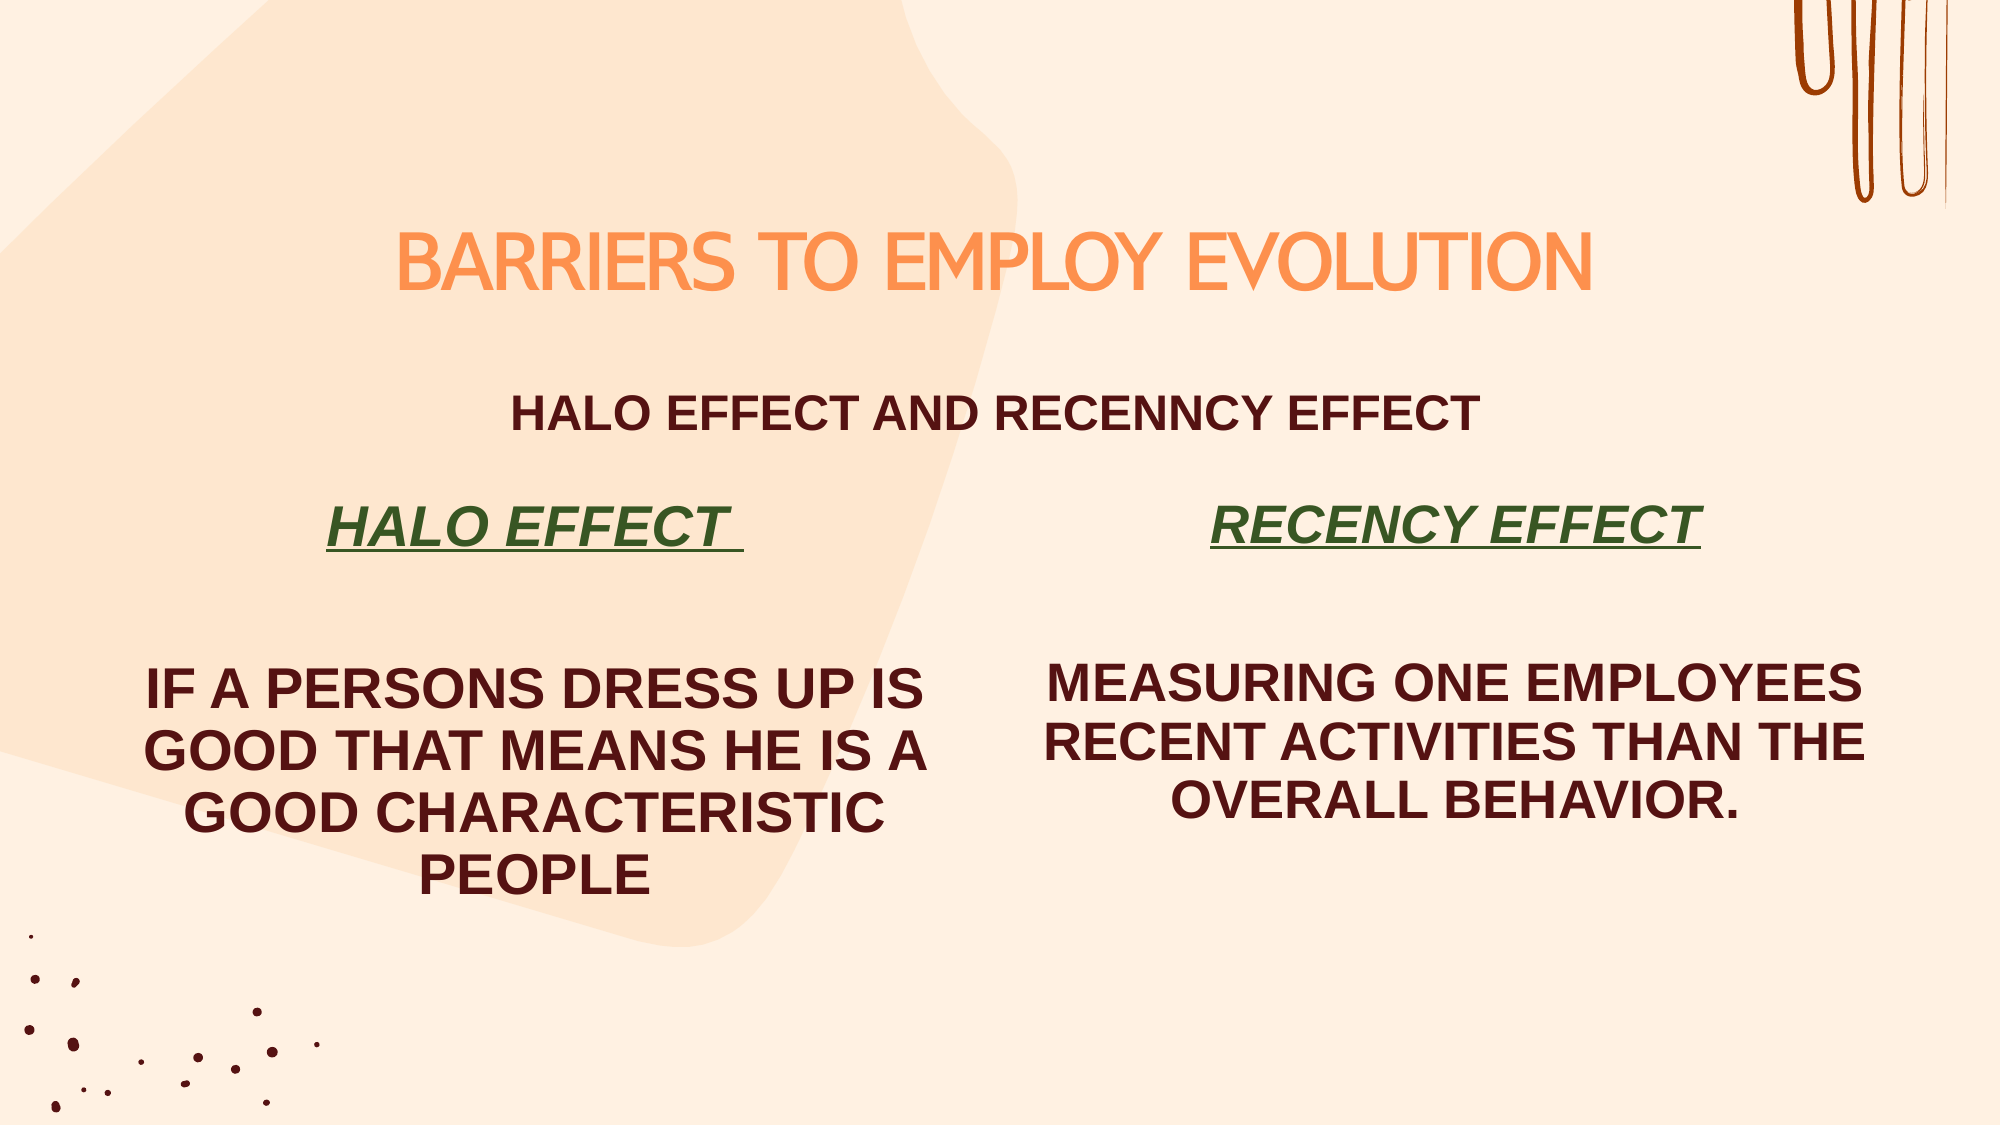

# BARRIERS TO EMPLOY EVOLUTION
HALO EFFECT AND RECENNCY EFFECT
HALO EFFECT

IF A PERSONS DRESS UP IS GOOD THAT MEANS HE IS A GOOD CHARACTERISTIC PEOPLE
RECENCY EFFECT

MEASURING ONE EMPLOYEES RECENT ACTIVITIES THAN THE OVERALL BEHAVIOR.